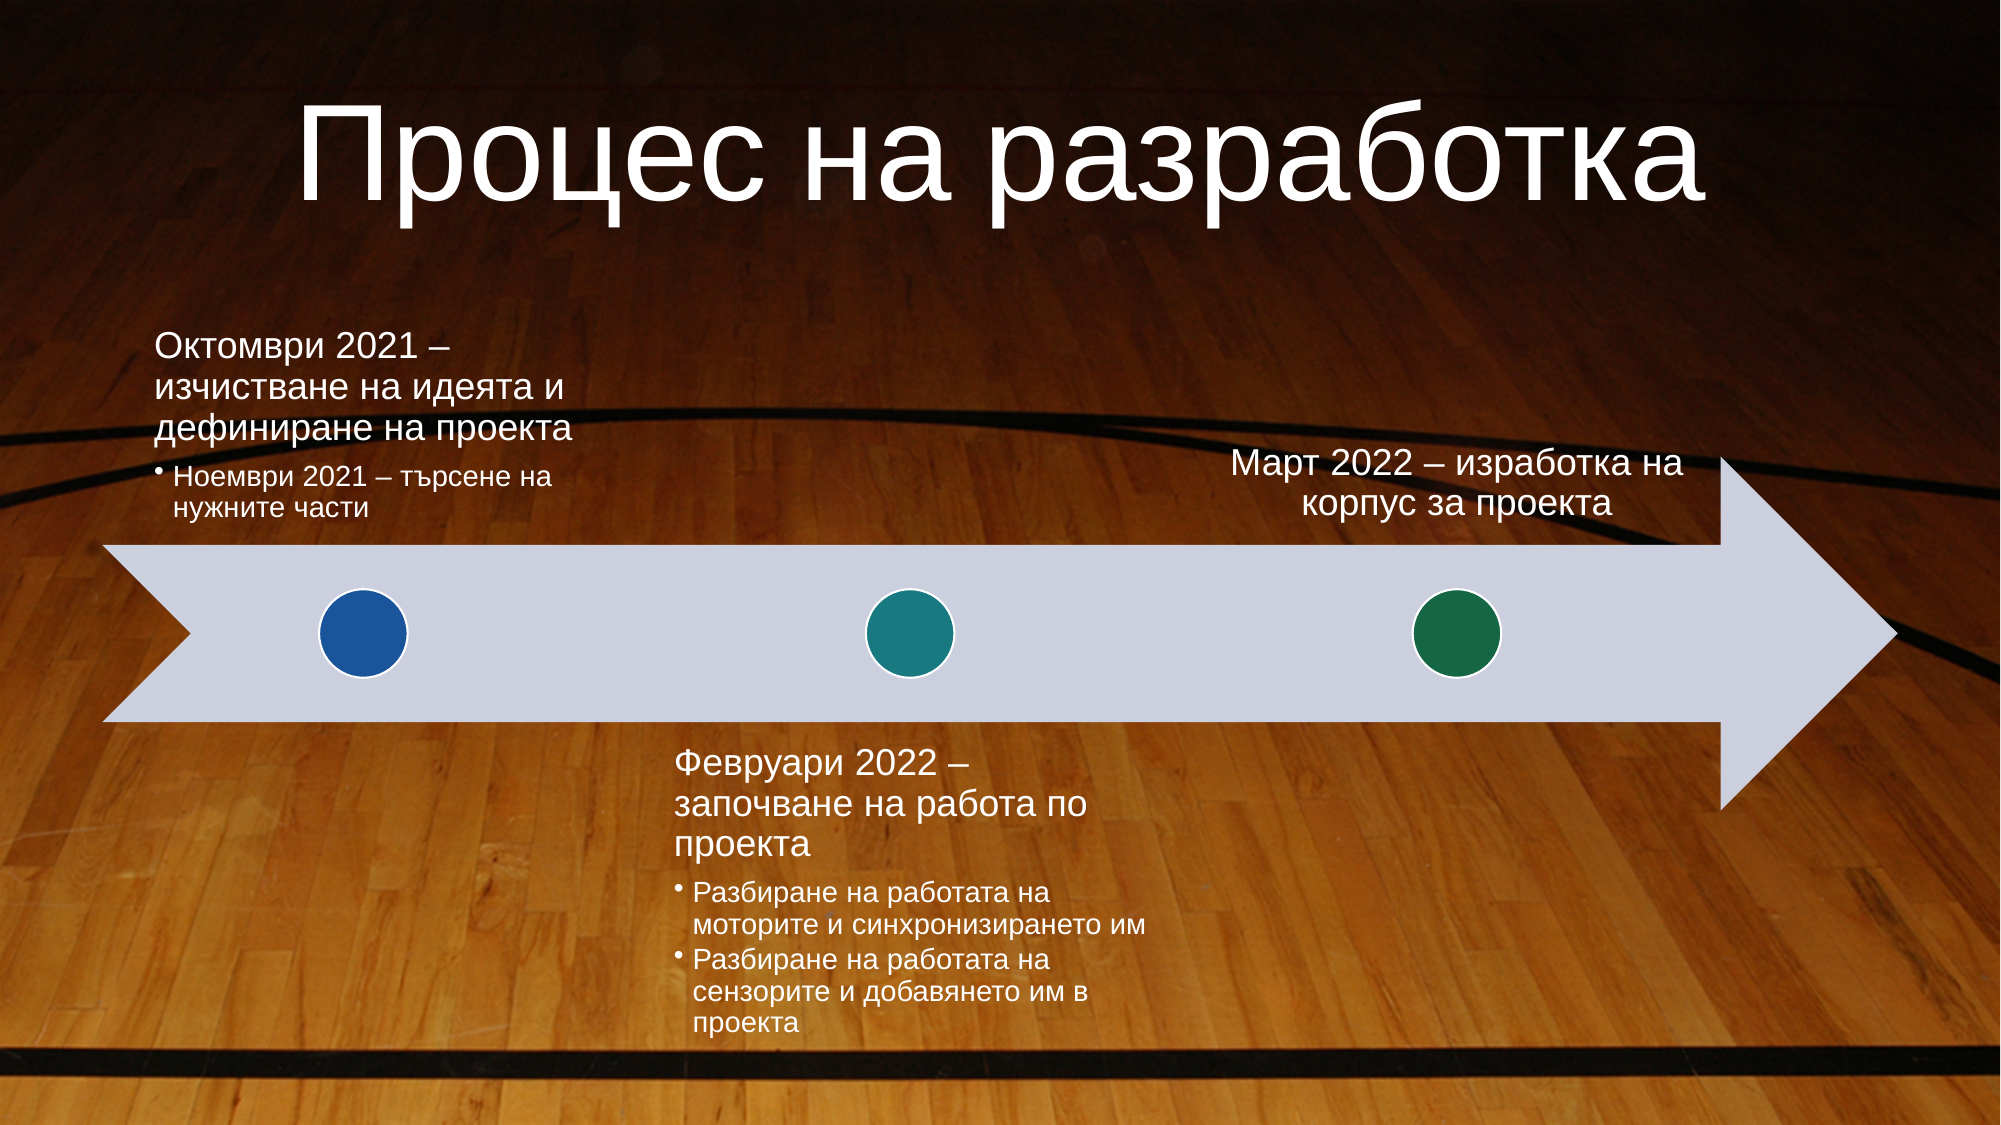

# Процес на разработка
Октомври 2021 – изчистване на идеята и дефиниране на проекта
Ноември 2021 – търсене на нужните части
Февруари 2022 – започване на работа по проекта
Разбиране на работата на моторите и синхронизирането им
Разбиране на работата на сензорите и добавянето им в проекта
Март 2022 – изработка на корпус за проекта